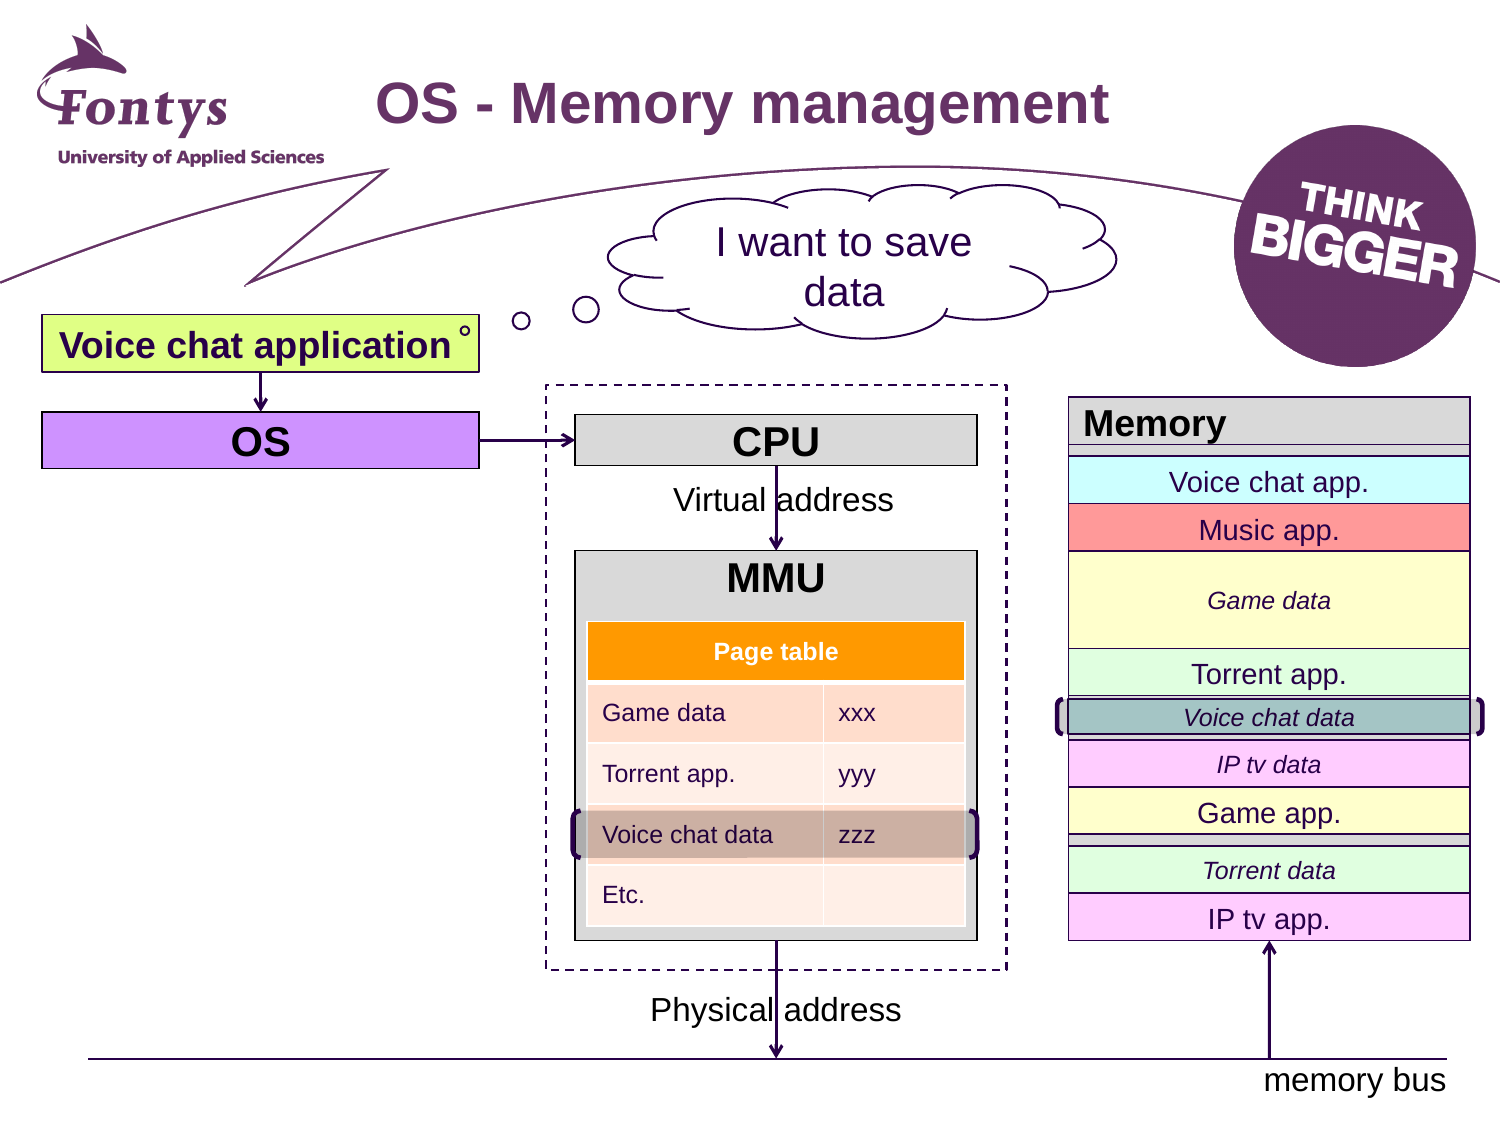

# OS - Memory management
I want to save data
Voice chat application

Memory

OS
CPU
Voice chat app.
Virtual address
Music app.
MMU
Game data
| Page table |  |
| --- | --- |
| Game data | xxx |
| Torrent app. | yyy |
| Voice chat data | zzz |
| Etc. |  |
Torrent app.

Voice chat data
IP tv data
Game app.

Torrent data
IP tv app.
Physical address
memory bus